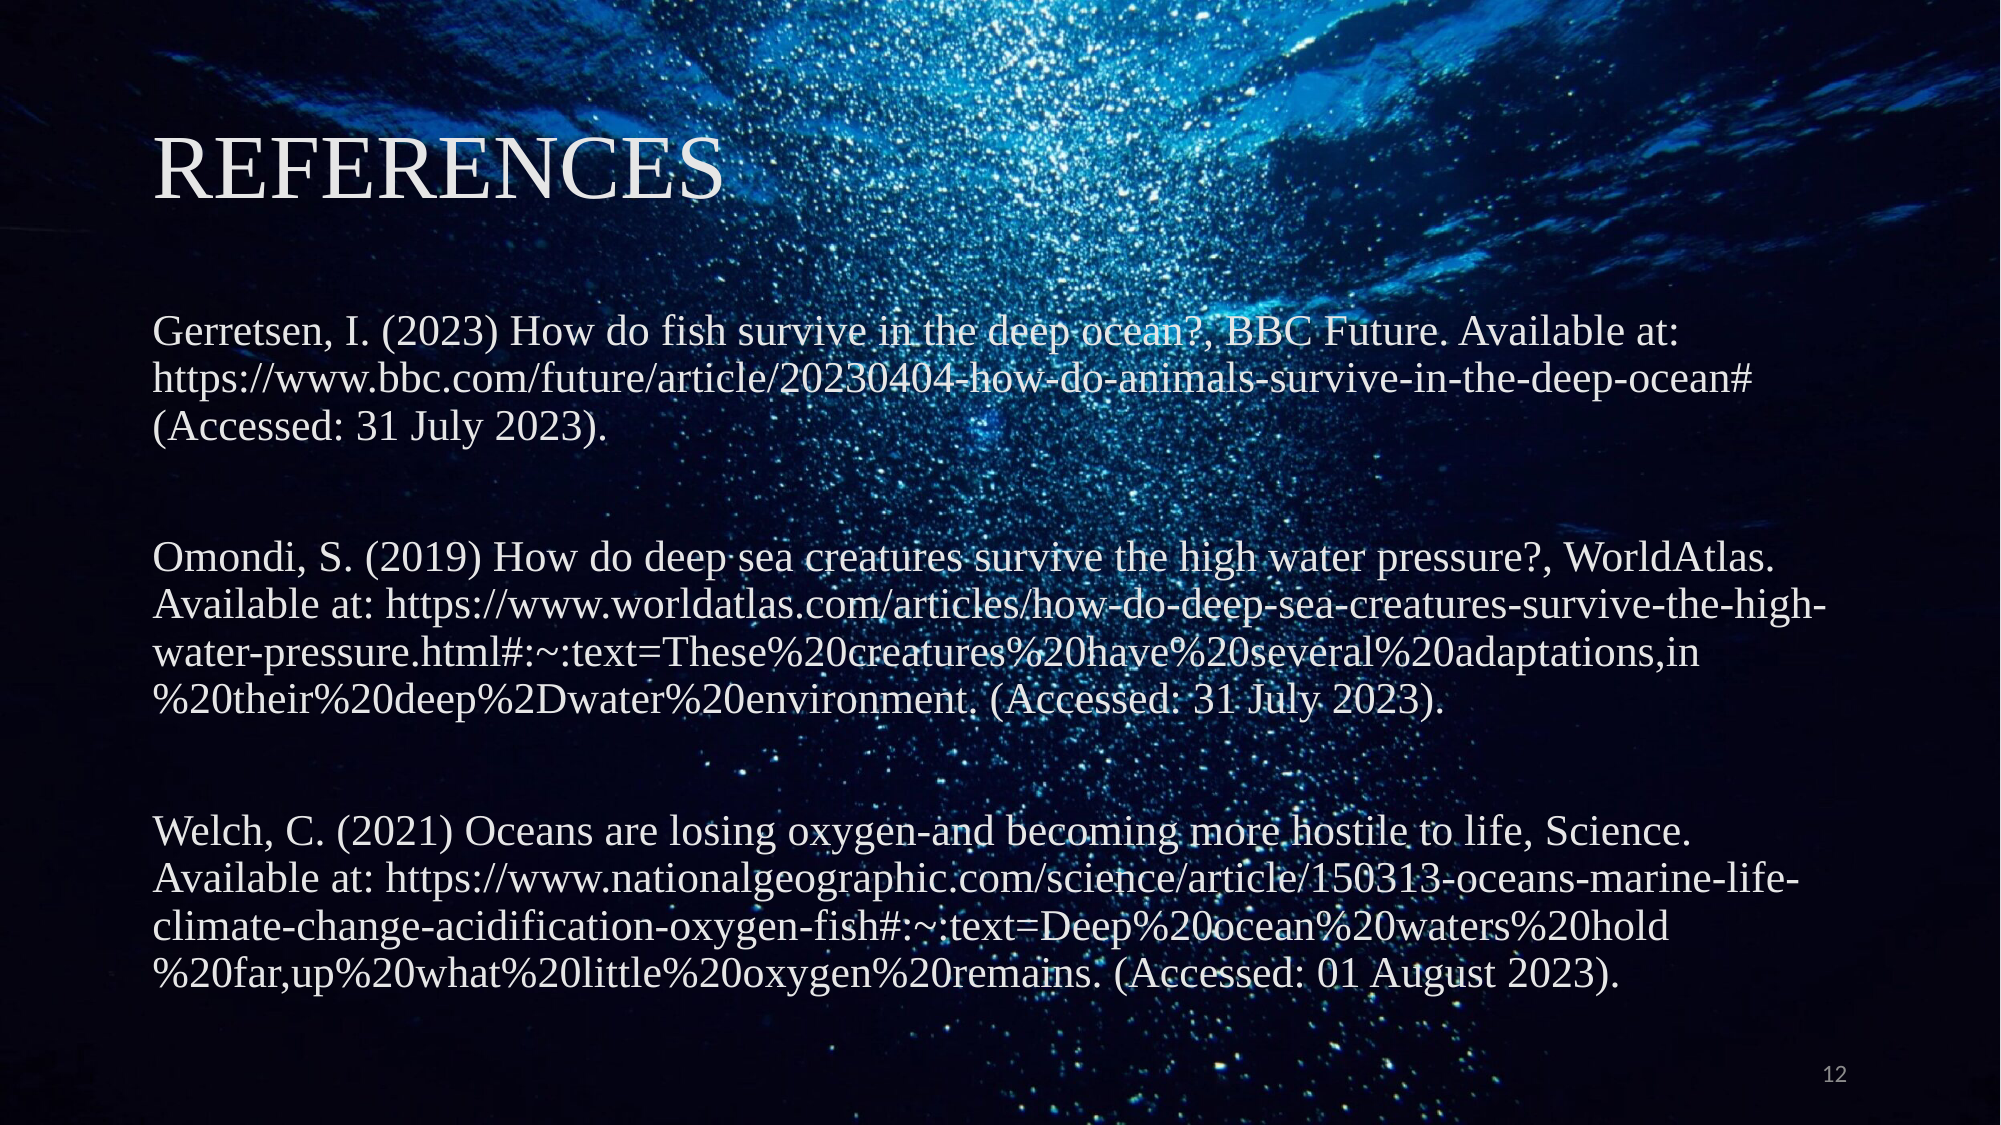

# REFERENCES
Gerretsen, I. (2023) How do fish survive in the deep ocean?, BBC Future. Available at: https://www.bbc.com/future/article/20230404-how-do-animals-survive-in-the-deep-ocean# (Accessed: 31 July 2023).

Omondi, S. (2019) How do deep sea creatures survive the high water pressure?, WorldAtlas. Available at: https://www.worldatlas.com/articles/how-do-deep-sea-creatures-survive-the-high-water-pressure.html#:~:text=These%20creatures%20have%20several%20adaptations,in%20their%20deep%2Dwater%20environment. (Accessed: 31 July 2023).

Welch, C. (2021) Oceans are losing oxygen-and becoming more hostile to life, Science. Available at: https://www.nationalgeographic.com/science/article/150313-oceans-marine-life-climate-change-acidification-oxygen-fish#:~:text=Deep%20ocean%20waters%20hold%20far,up%20what%20little%20oxygen%20remains. (Accessed: 01 August 2023).

12